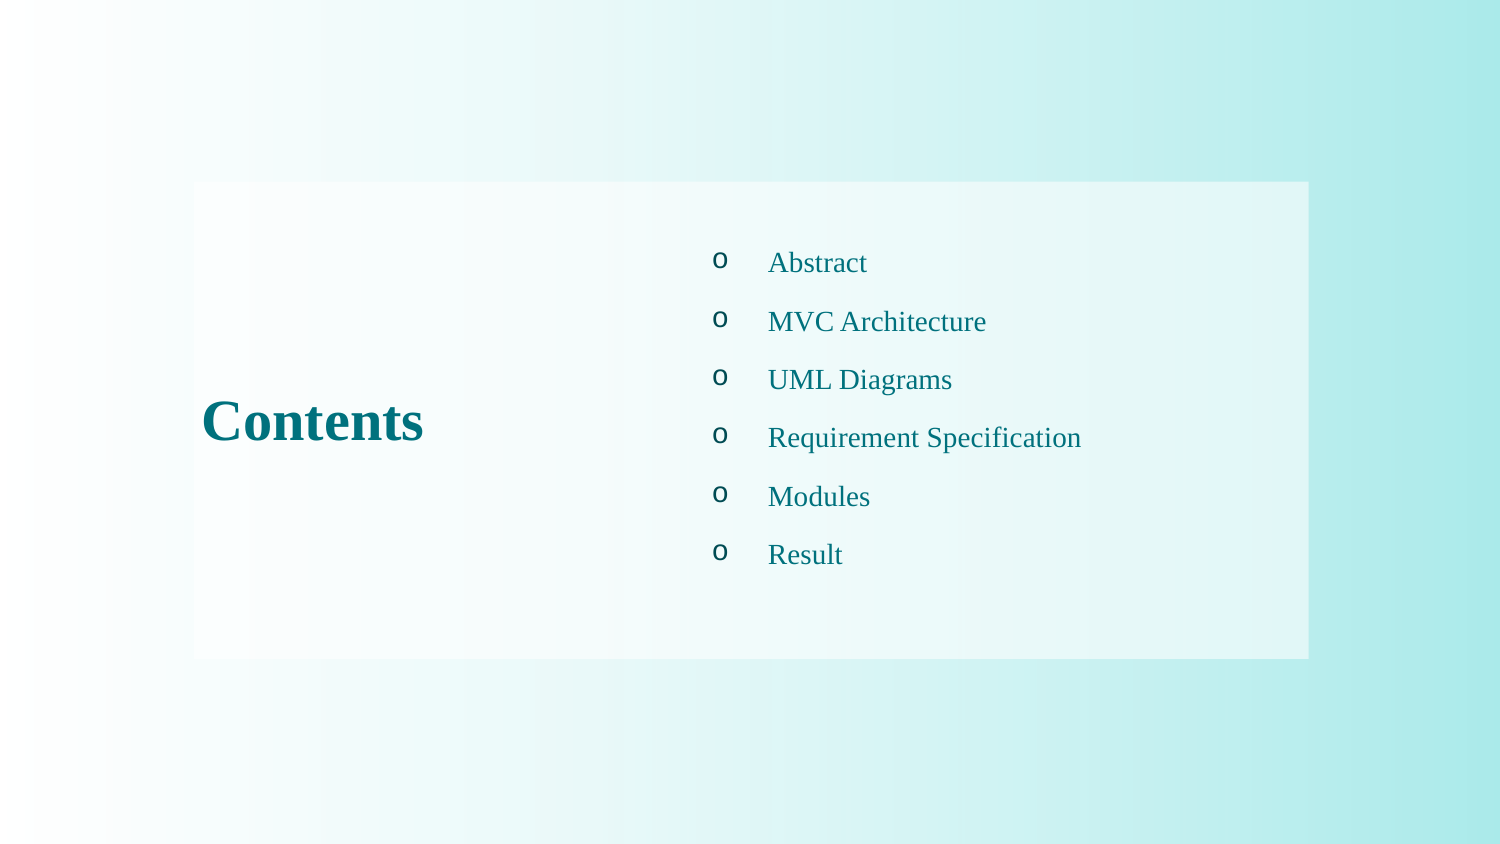

Abstract
MVC Architecture
UML Diagrams
Requirement Specification
Modules
Result

# Contents